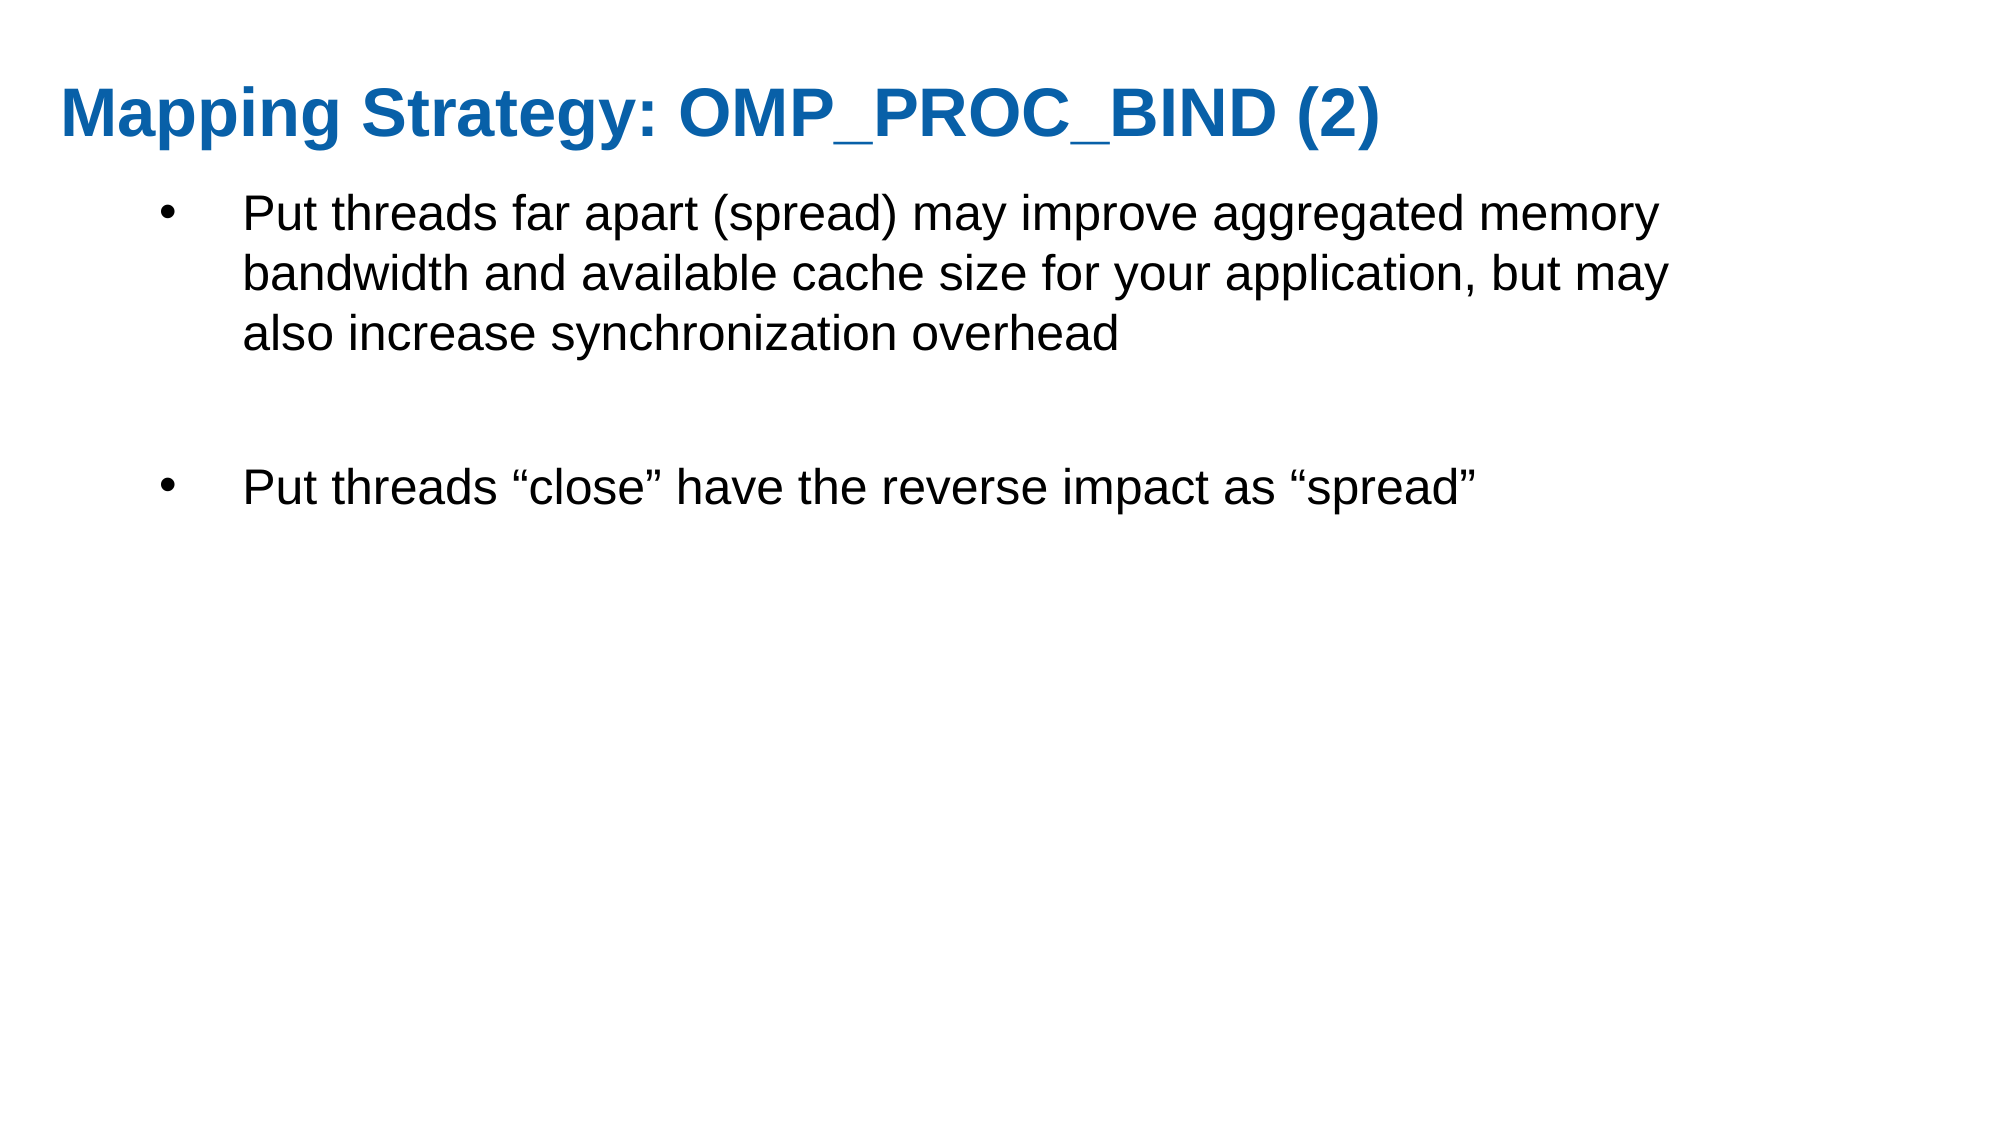

# Mapping Strategy: OMP_PROC_BIND (2)
Put threads far apart (spread) may improve aggregated memory bandwidth and available cache size for your application, but may also increase synchronization overhead

Put threads “close” have the reverse impact as “spread”